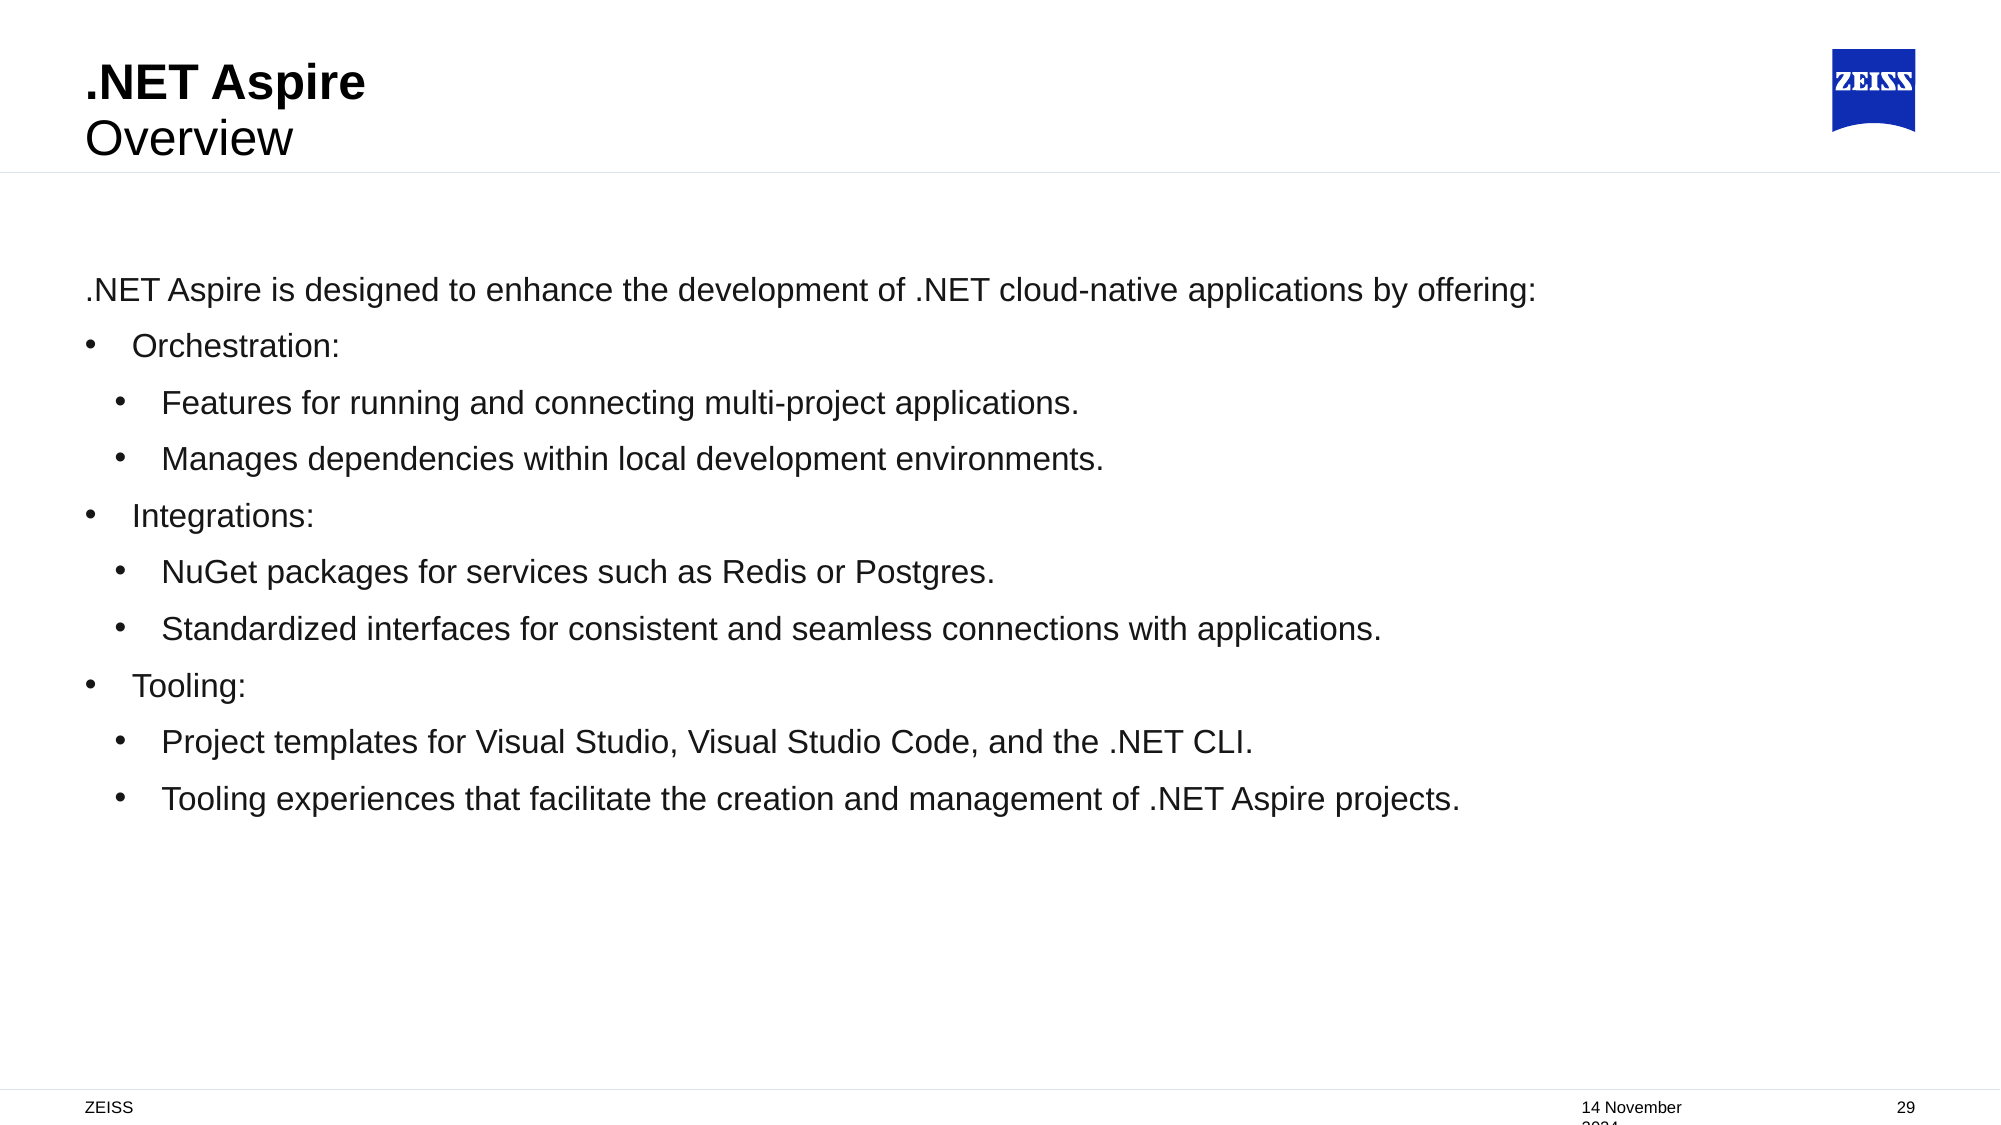

# .NET Aspire
Overview
.NET Aspire is designed to enhance the development of .NET cloud-native applications by offering:
Orchestration:
Features for running and connecting multi-project applications.
Manages dependencies within local development environments.
Integrations:
NuGet packages for services such as Redis or Postgres.
Standardized interfaces for consistent and seamless connections with applications.
Tooling:
Project templates for Visual Studio, Visual Studio Code, and the .NET CLI.
Tooling experiences that facilitate the creation and management of .NET Aspire projects.
ZEISS
14 November 2024
29